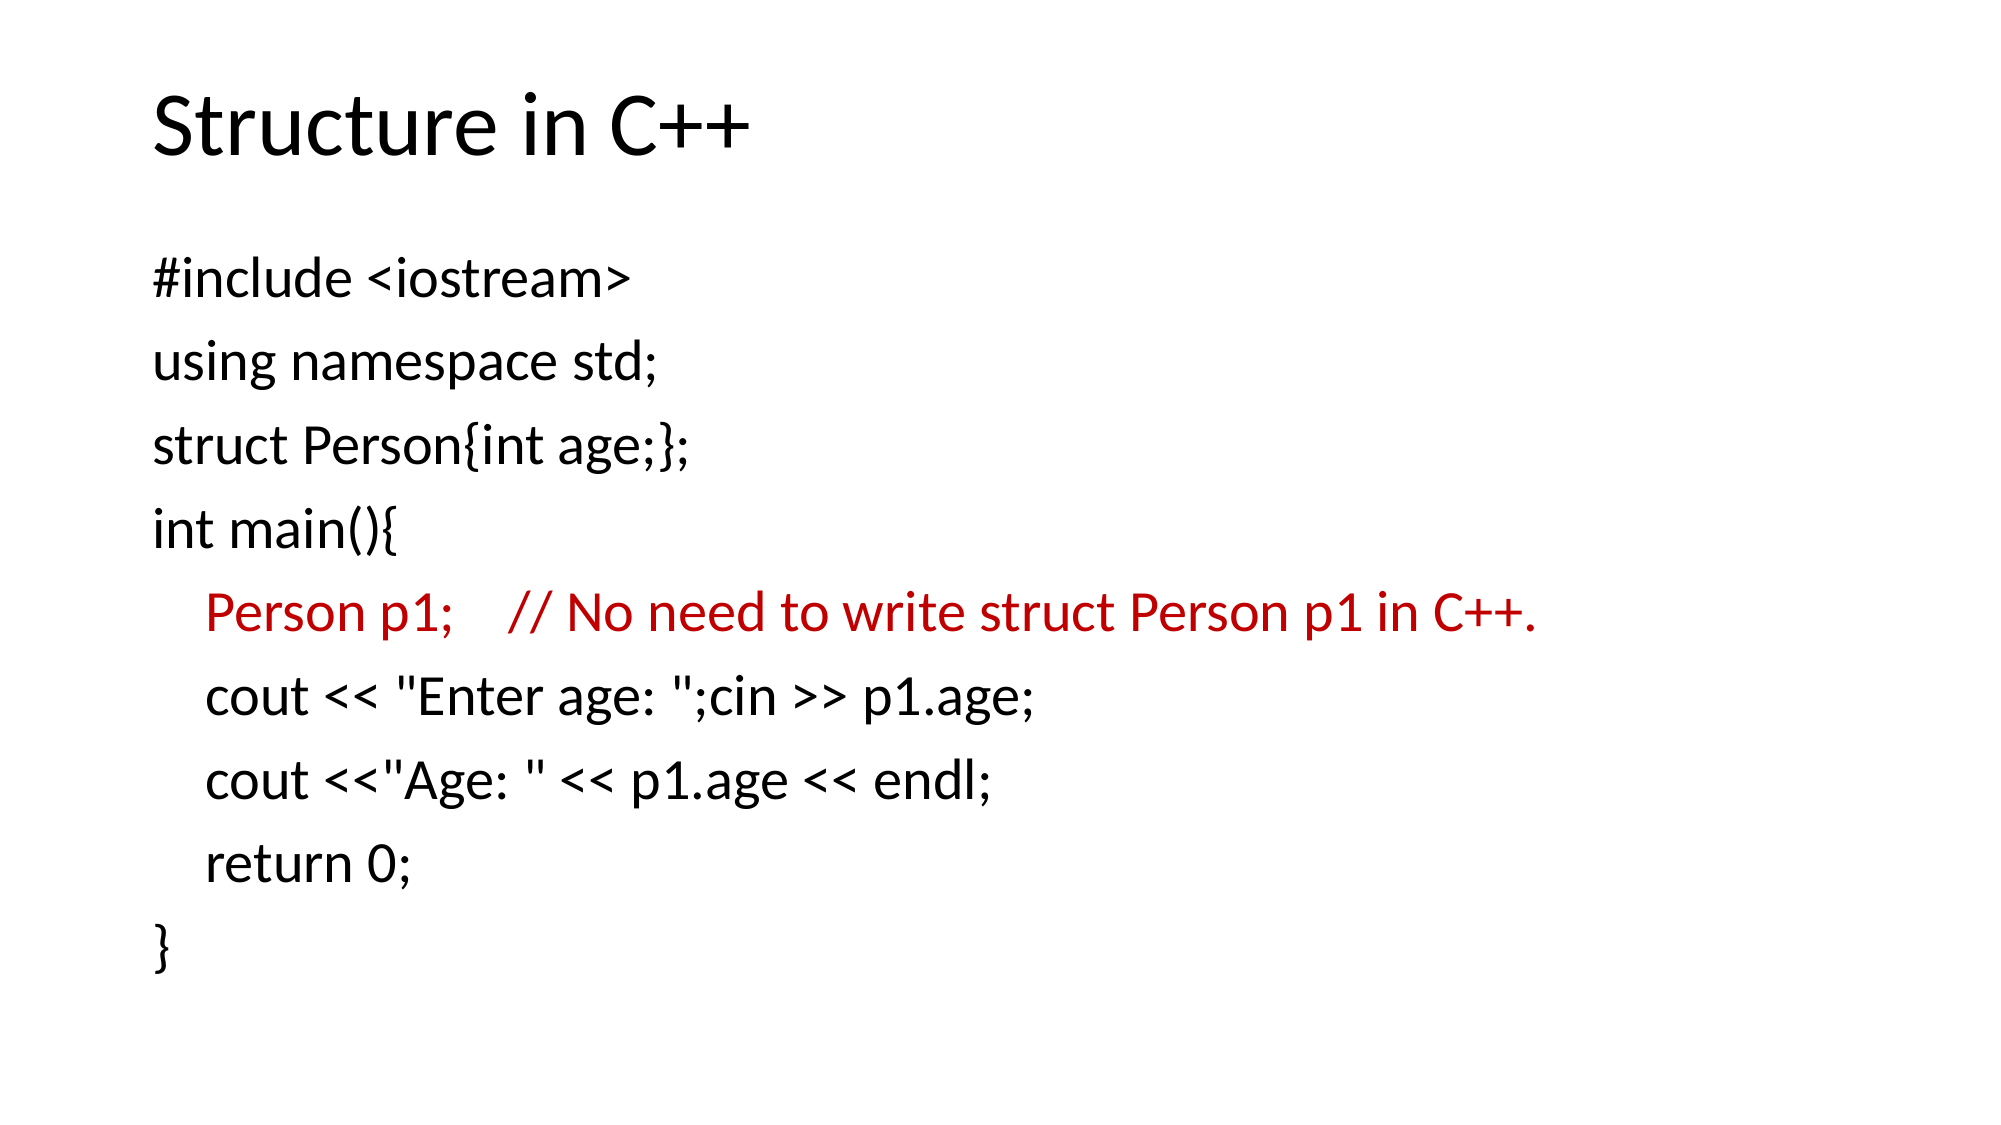

# Structure in C++
#include <iostream>
using namespace std;
struct Person{int age;};
int main(){
    Person p1;    // No need to write struct Person p1 in C++.
    cout << "Enter age: ";cin >> p1.age;
    cout <<"Age: " << p1.age << endl;
    return 0;
}